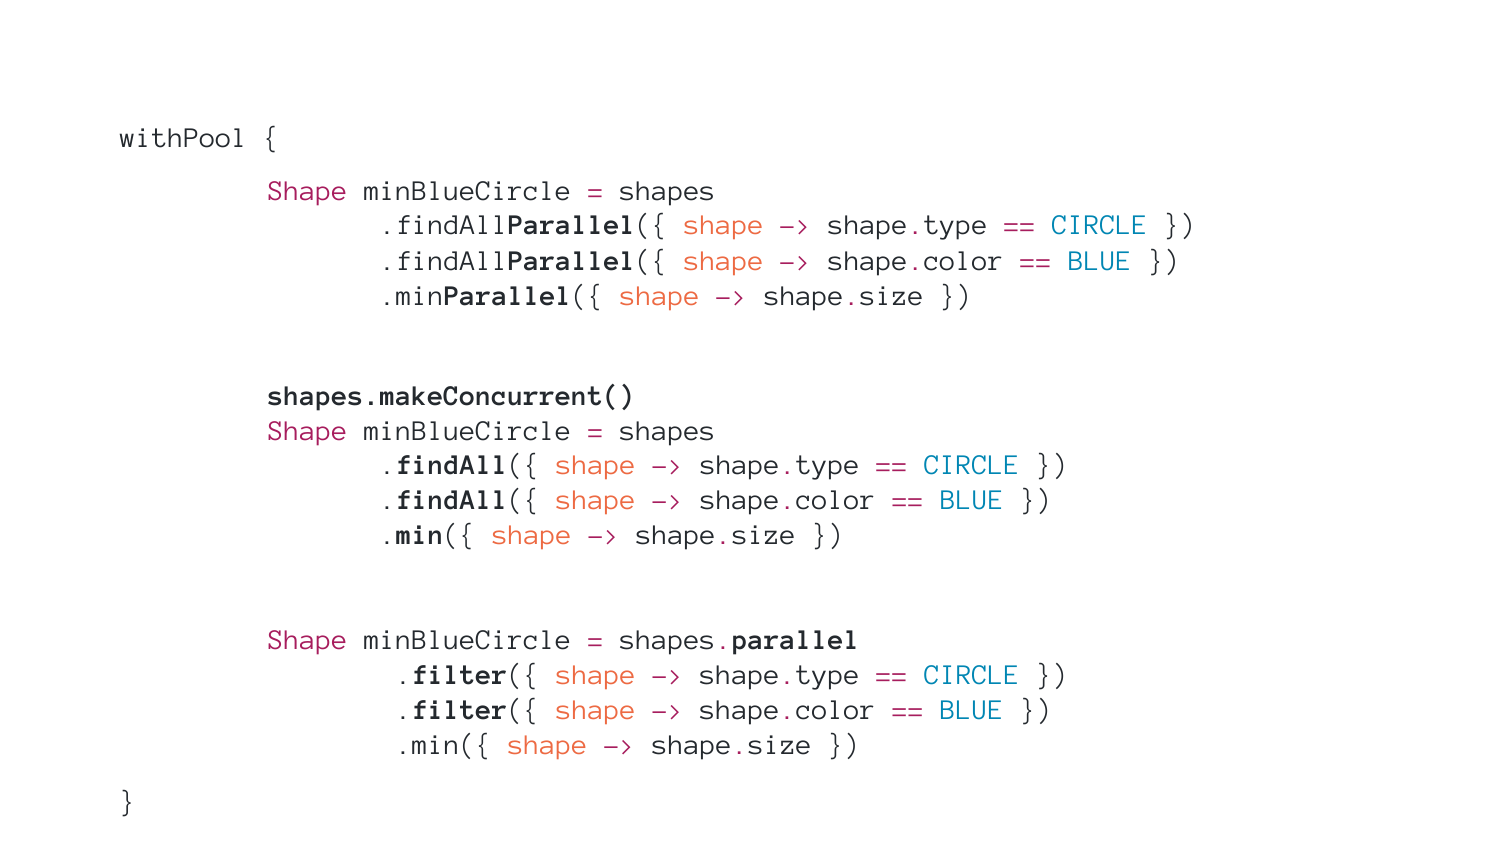

withPool {

}

Shape minBlueCircle = shapes
       .findAllParallel({ shape -> shape.type == CIRCLE })
       .findAllParallel({ shape -> shape.color == BLUE })
       .minParallel({ shape -> shape.size })

shapes.makeConcurrent()
Shape minBlueCircle = shapes
       .findAll({ shape -> shape.type == CIRCLE })
       .findAll({ shape -> shape.color == BLUE })
       .min({ shape -> shape.size })

Shape minBlueCircle = shapes.parallel
        .filter({ shape -> shape.type == CIRCLE })
        .filter({ shape -> shape.color == BLUE })
        .min({ shape -> shape.size })